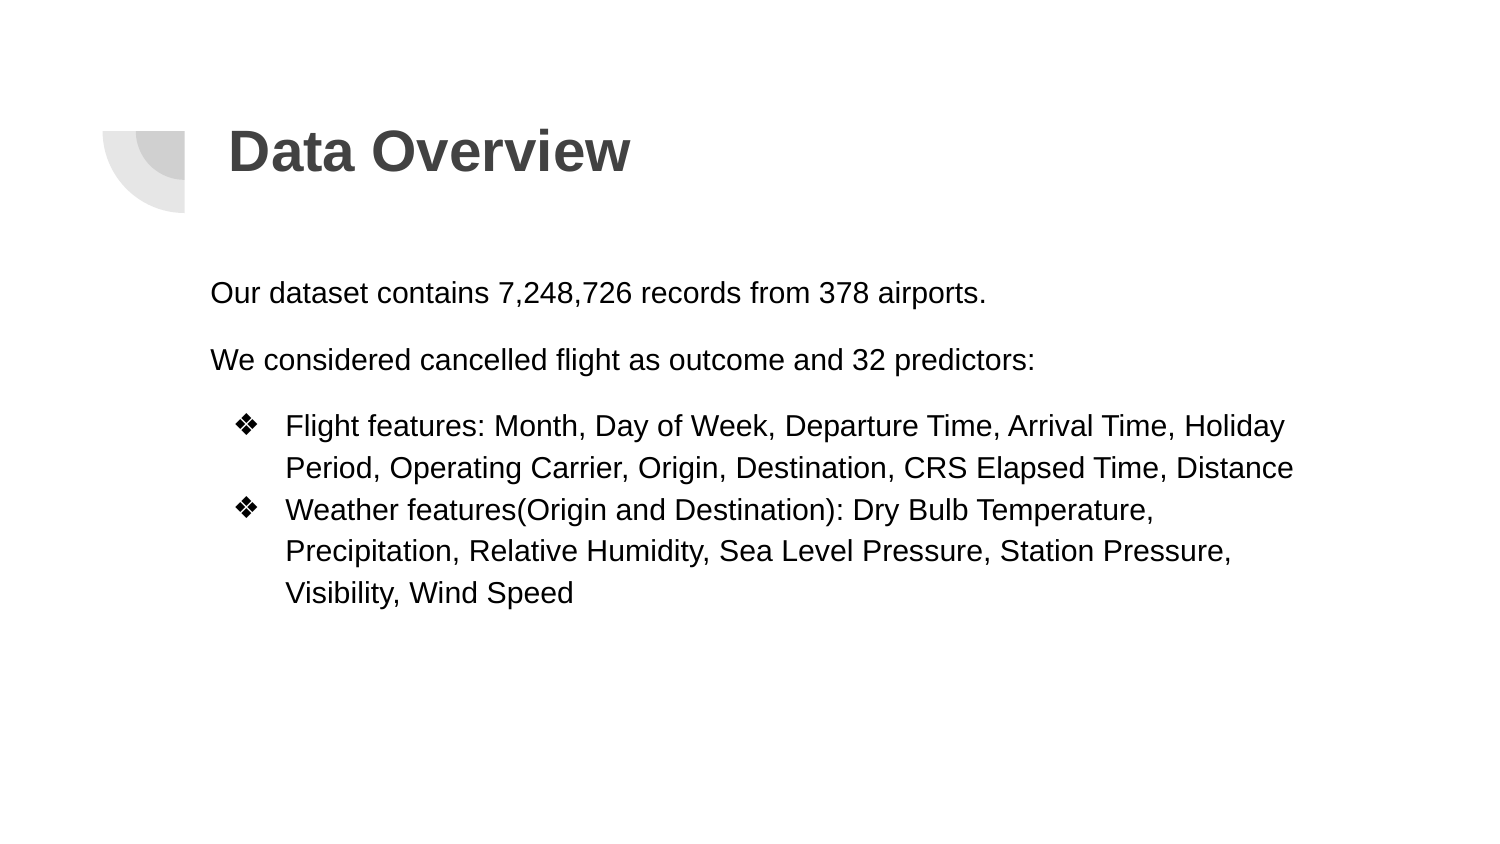

# Data Overview
Our dataset contains 7,248,726 records from 378 airports.
We considered cancelled flight as outcome and 32 predictors:
Flight features: Month, Day of Week, Departure Time, Arrival Time, Holiday Period, Operating Carrier, Origin, Destination, CRS Elapsed Time, Distance
Weather features(Origin and Destination): Dry Bulb Temperature, Precipitation, Relative Humidity, Sea Level Pressure, Station Pressure, Visibility, Wind Speed